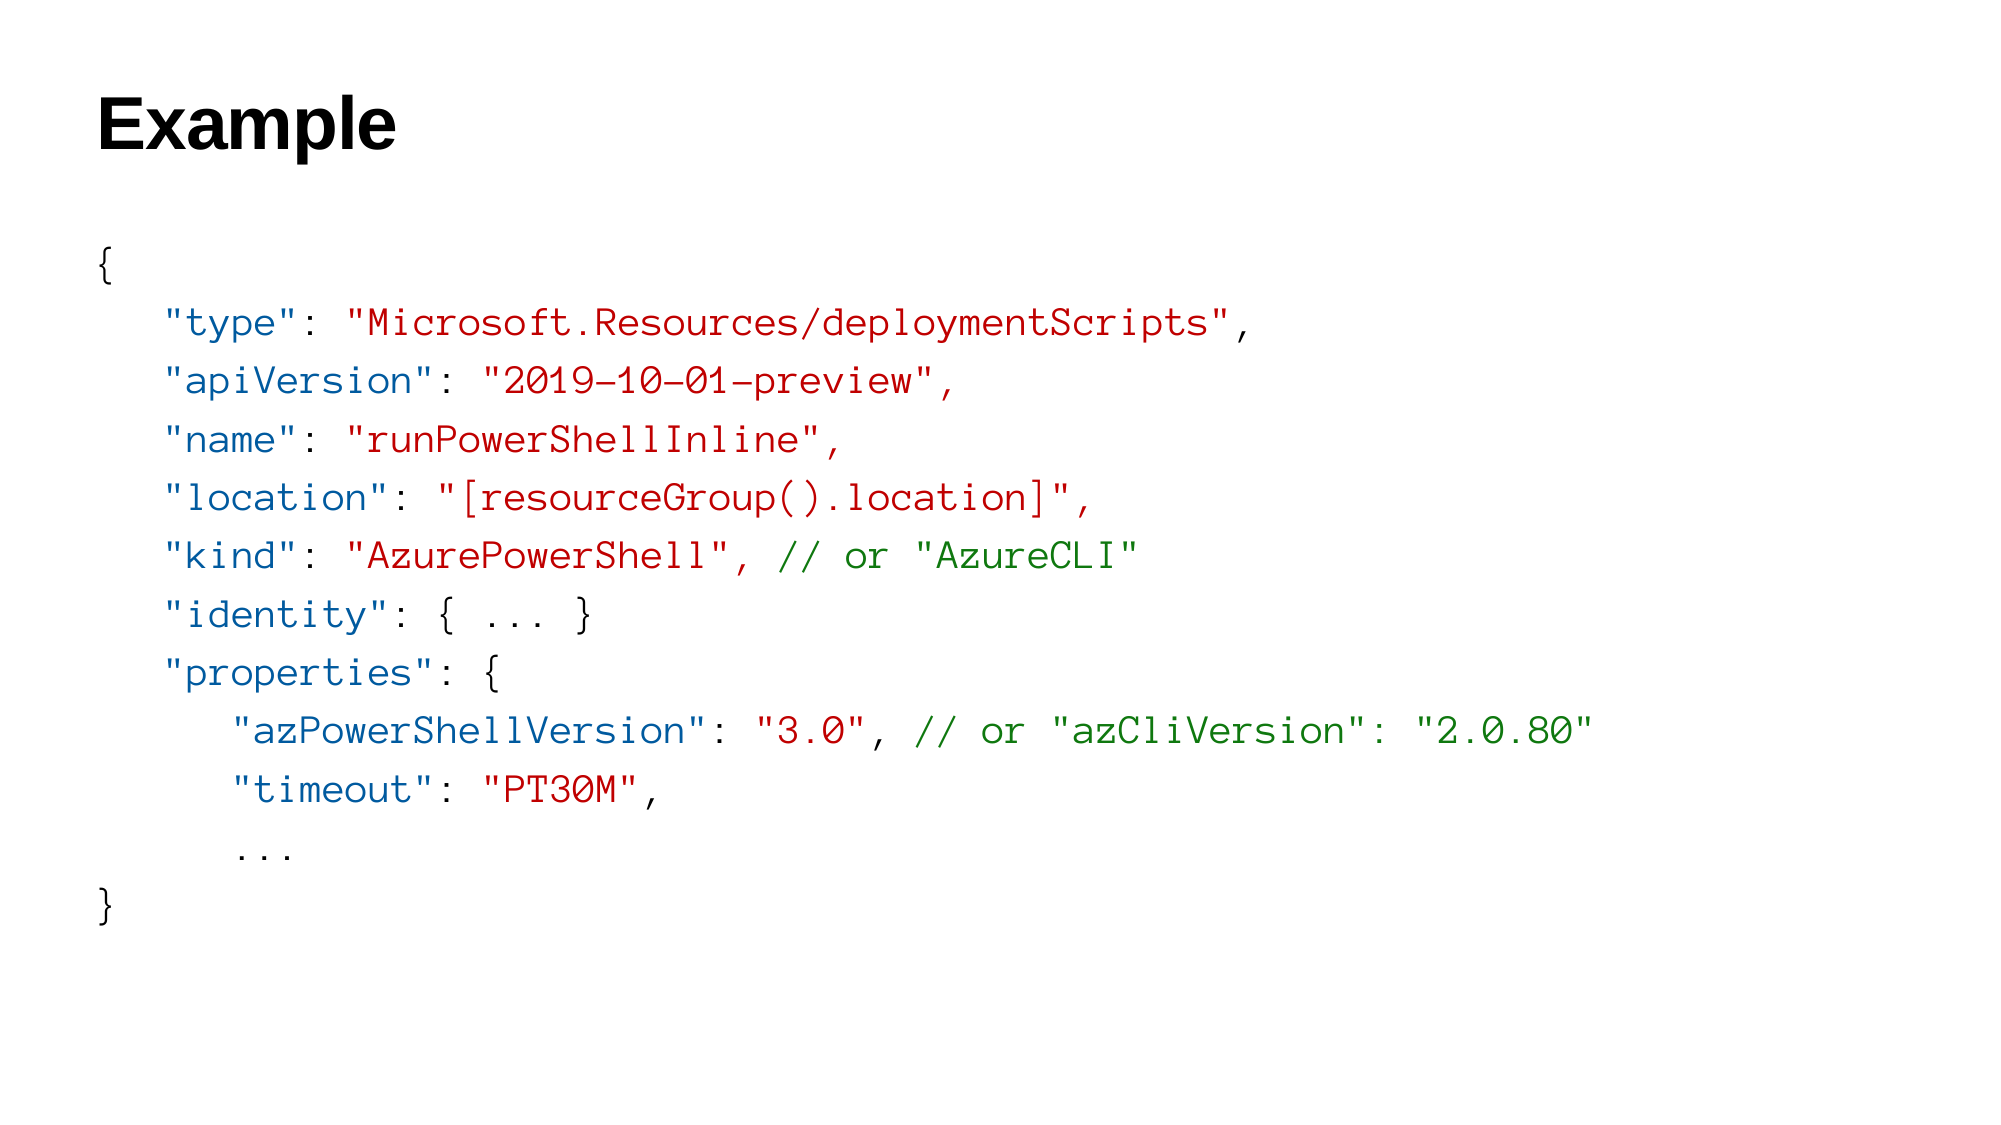

# Example
{
   "type": "Microsoft.Resources/deploymentScripts",
   "apiVersion": "2019-10-01-preview",
   "name": "runPowerShellInline",
   "location": "[resourceGroup().location]",
   "kind": "AzurePowerShell", // or "AzureCLI"
   "identity": { ... }
   "properties": {
      "azPowerShellVersion": "3.0", // or "azCliVersion": "2.0.80"
      "timeout": "PT30M",
      ...
}